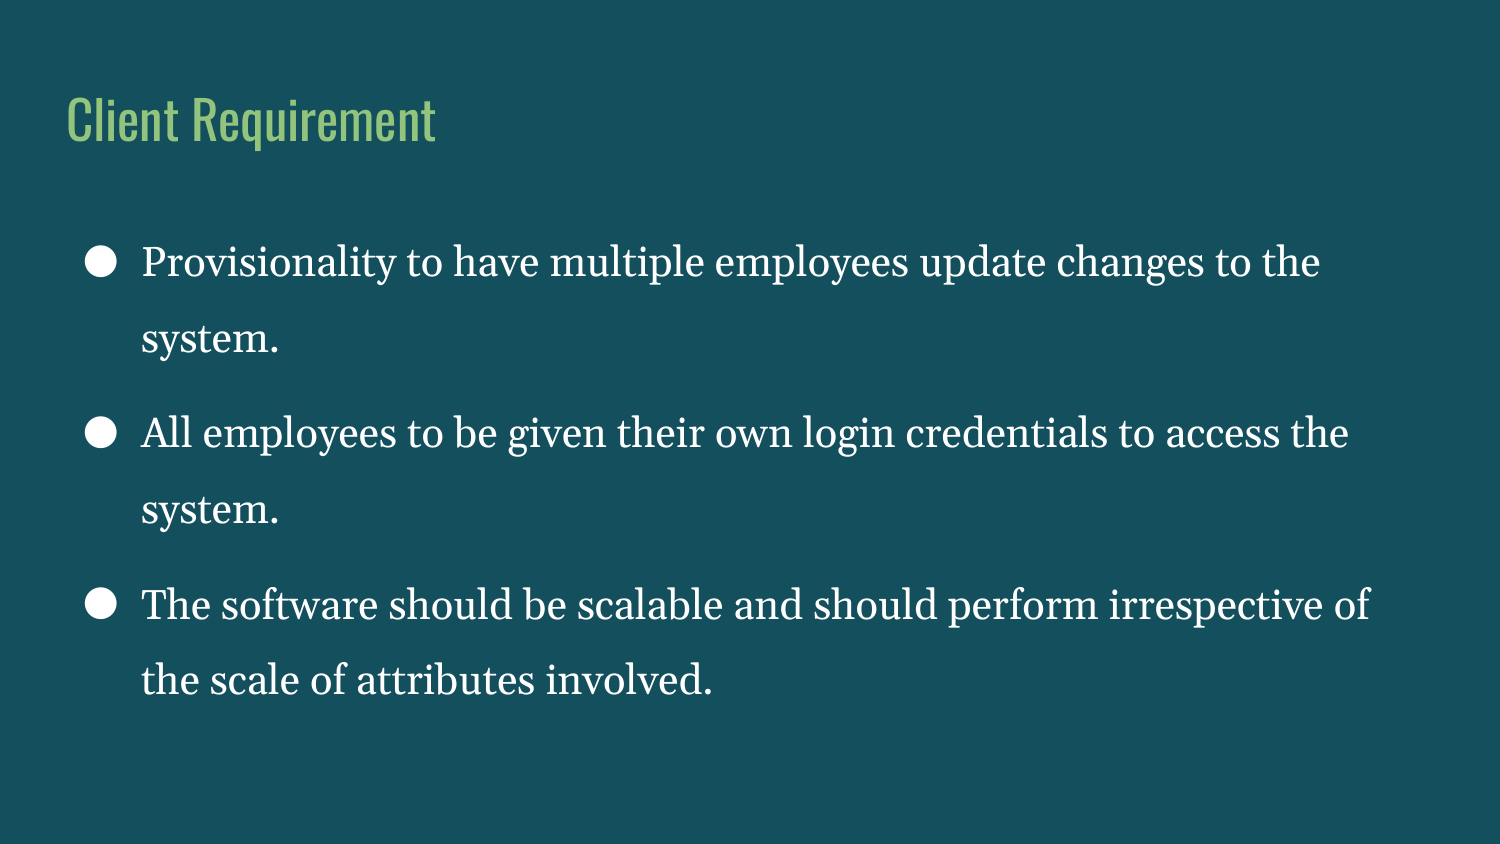

# Client Requirement
Provisionality to have multiple employees update changes to the system.
All employees to be given their own login credentials to access the system.
The software should be scalable and should perform irrespective of the scale of attributes involved.